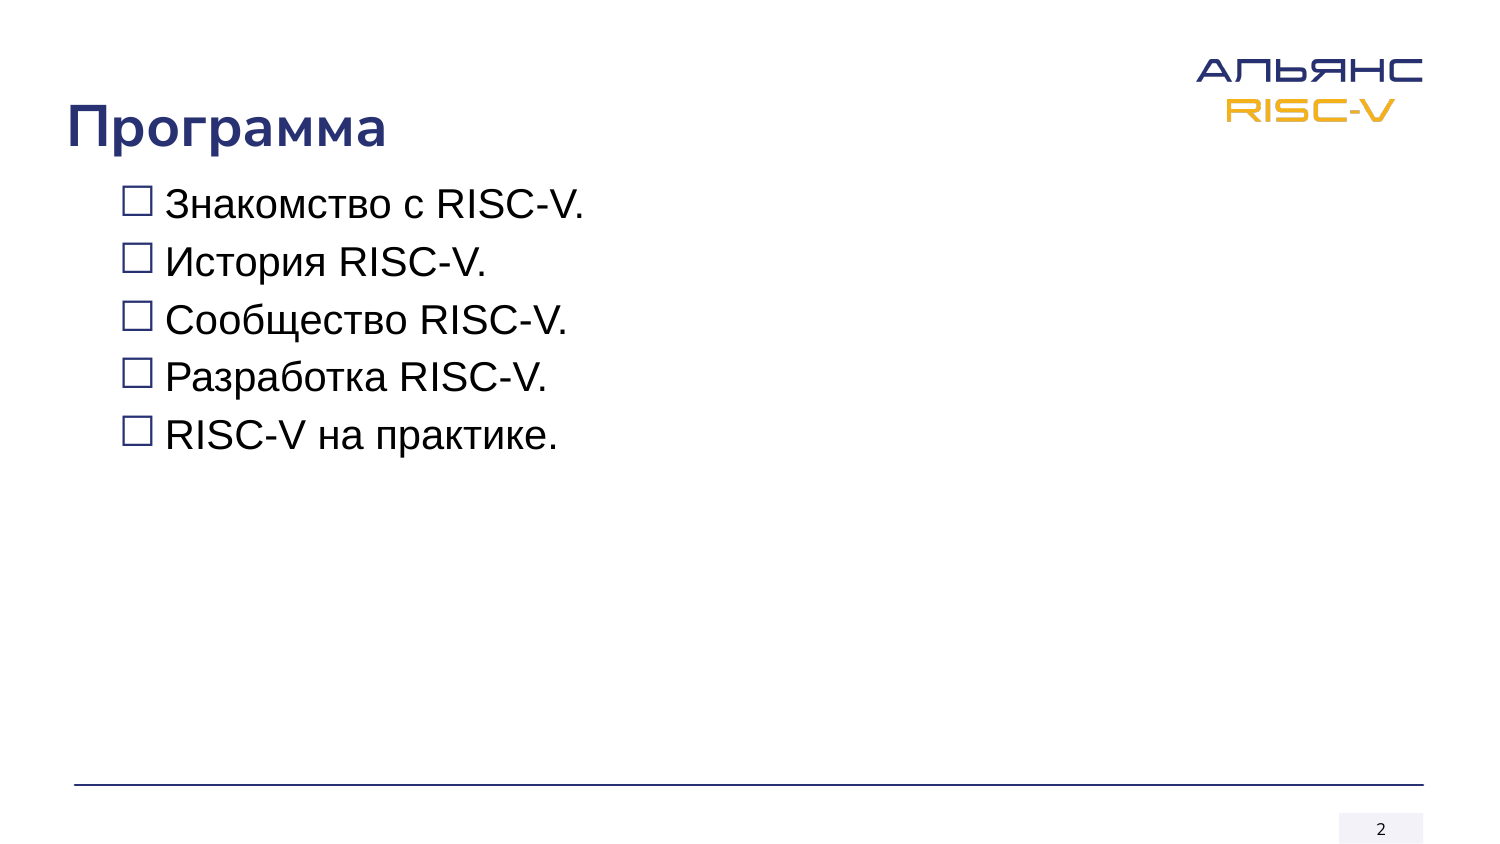

# Программа
Знакомство с RISC-V.
История RISC-V.
Сообщество RISC-V.
Разработка RISC-V.
RISC-V на практике.